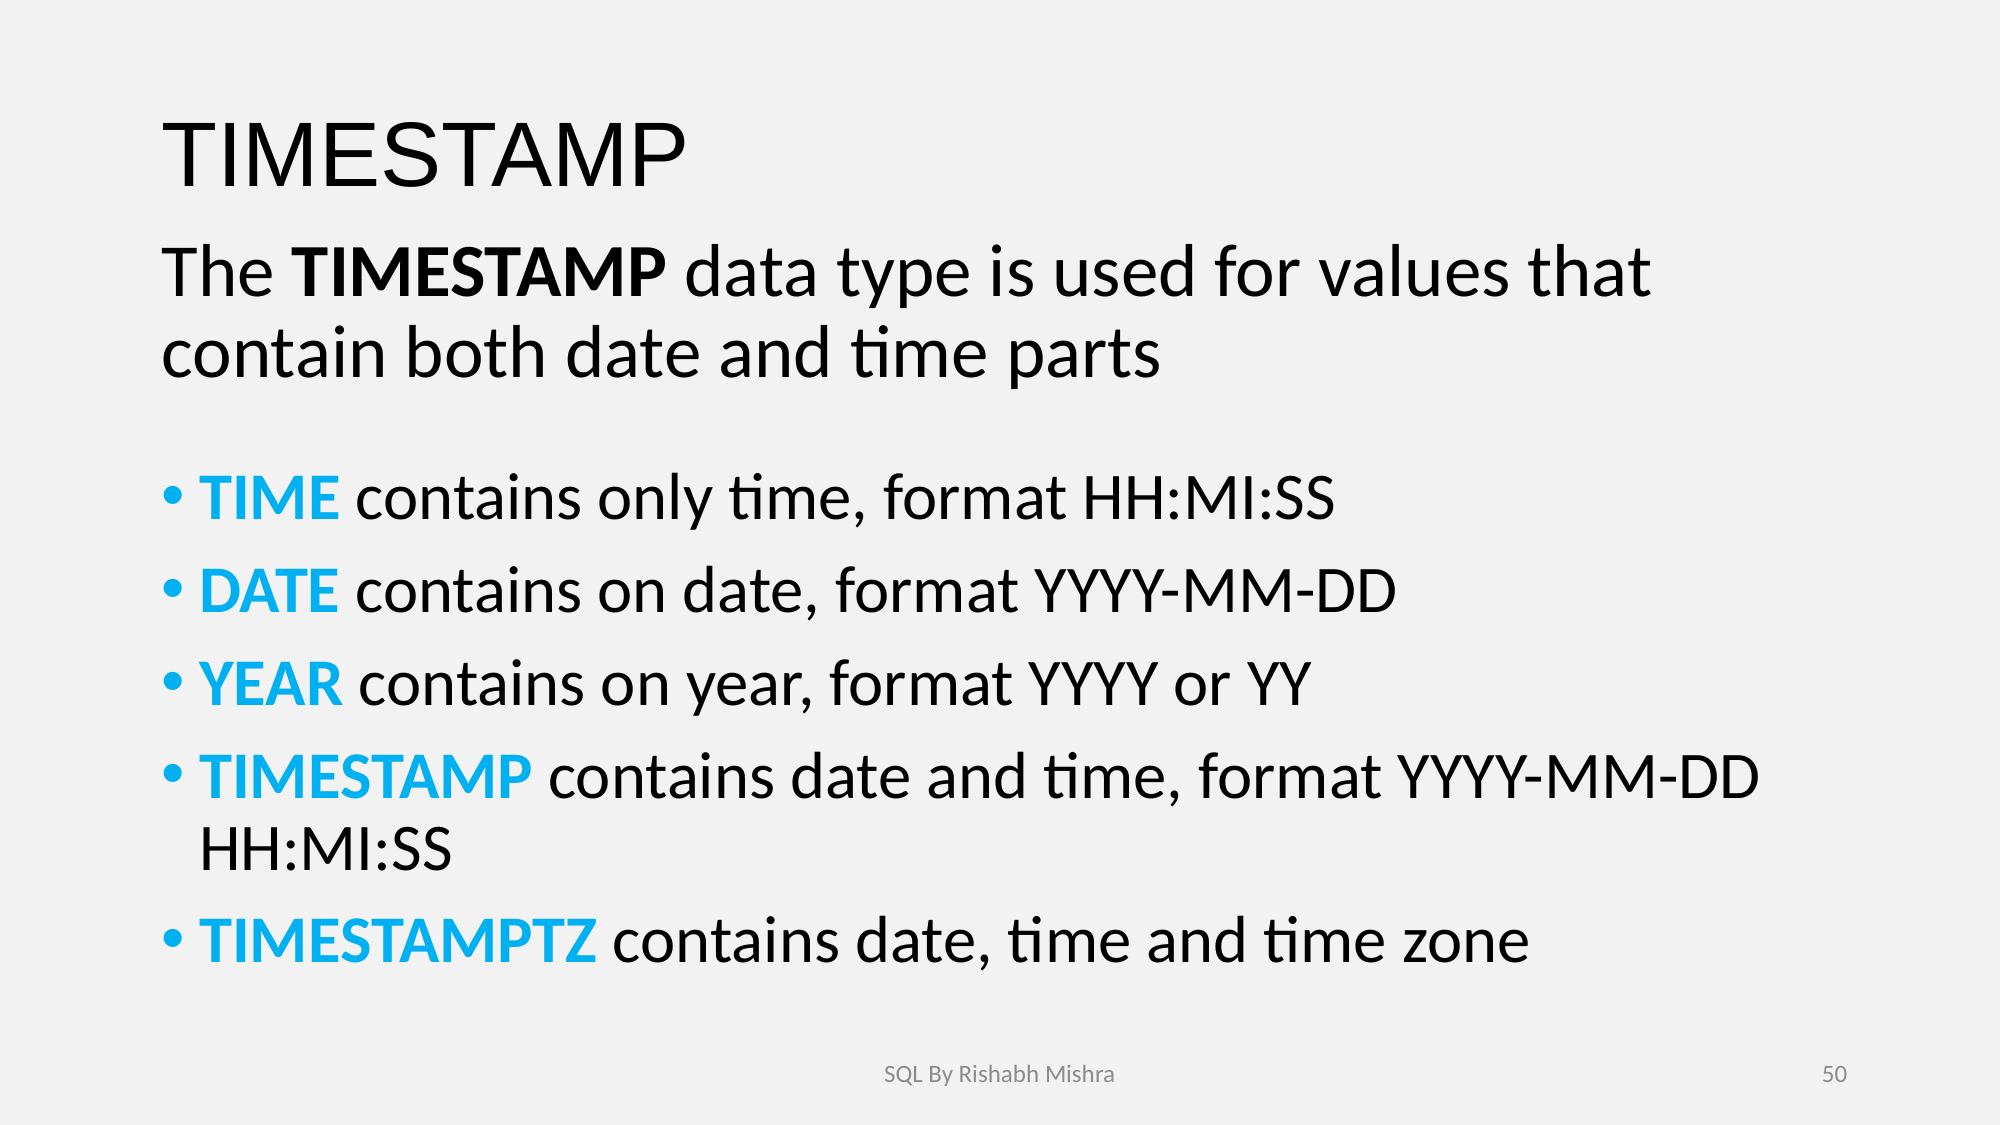

# TIMESTAMP
The TIMESTAMP data type is used for values that contain both date and time parts

TIME contains only time, format HH:MI:SS
DATE contains on date, format YYYY-MM-DD
YEAR contains on year, format YYYY or YY
TIMESTAMP contains date and time, format YYYY-MM-DD HH:MI:SS
TIMESTAMPTZ contains date, time and time zone
SQL By Rishabh Mishra
50